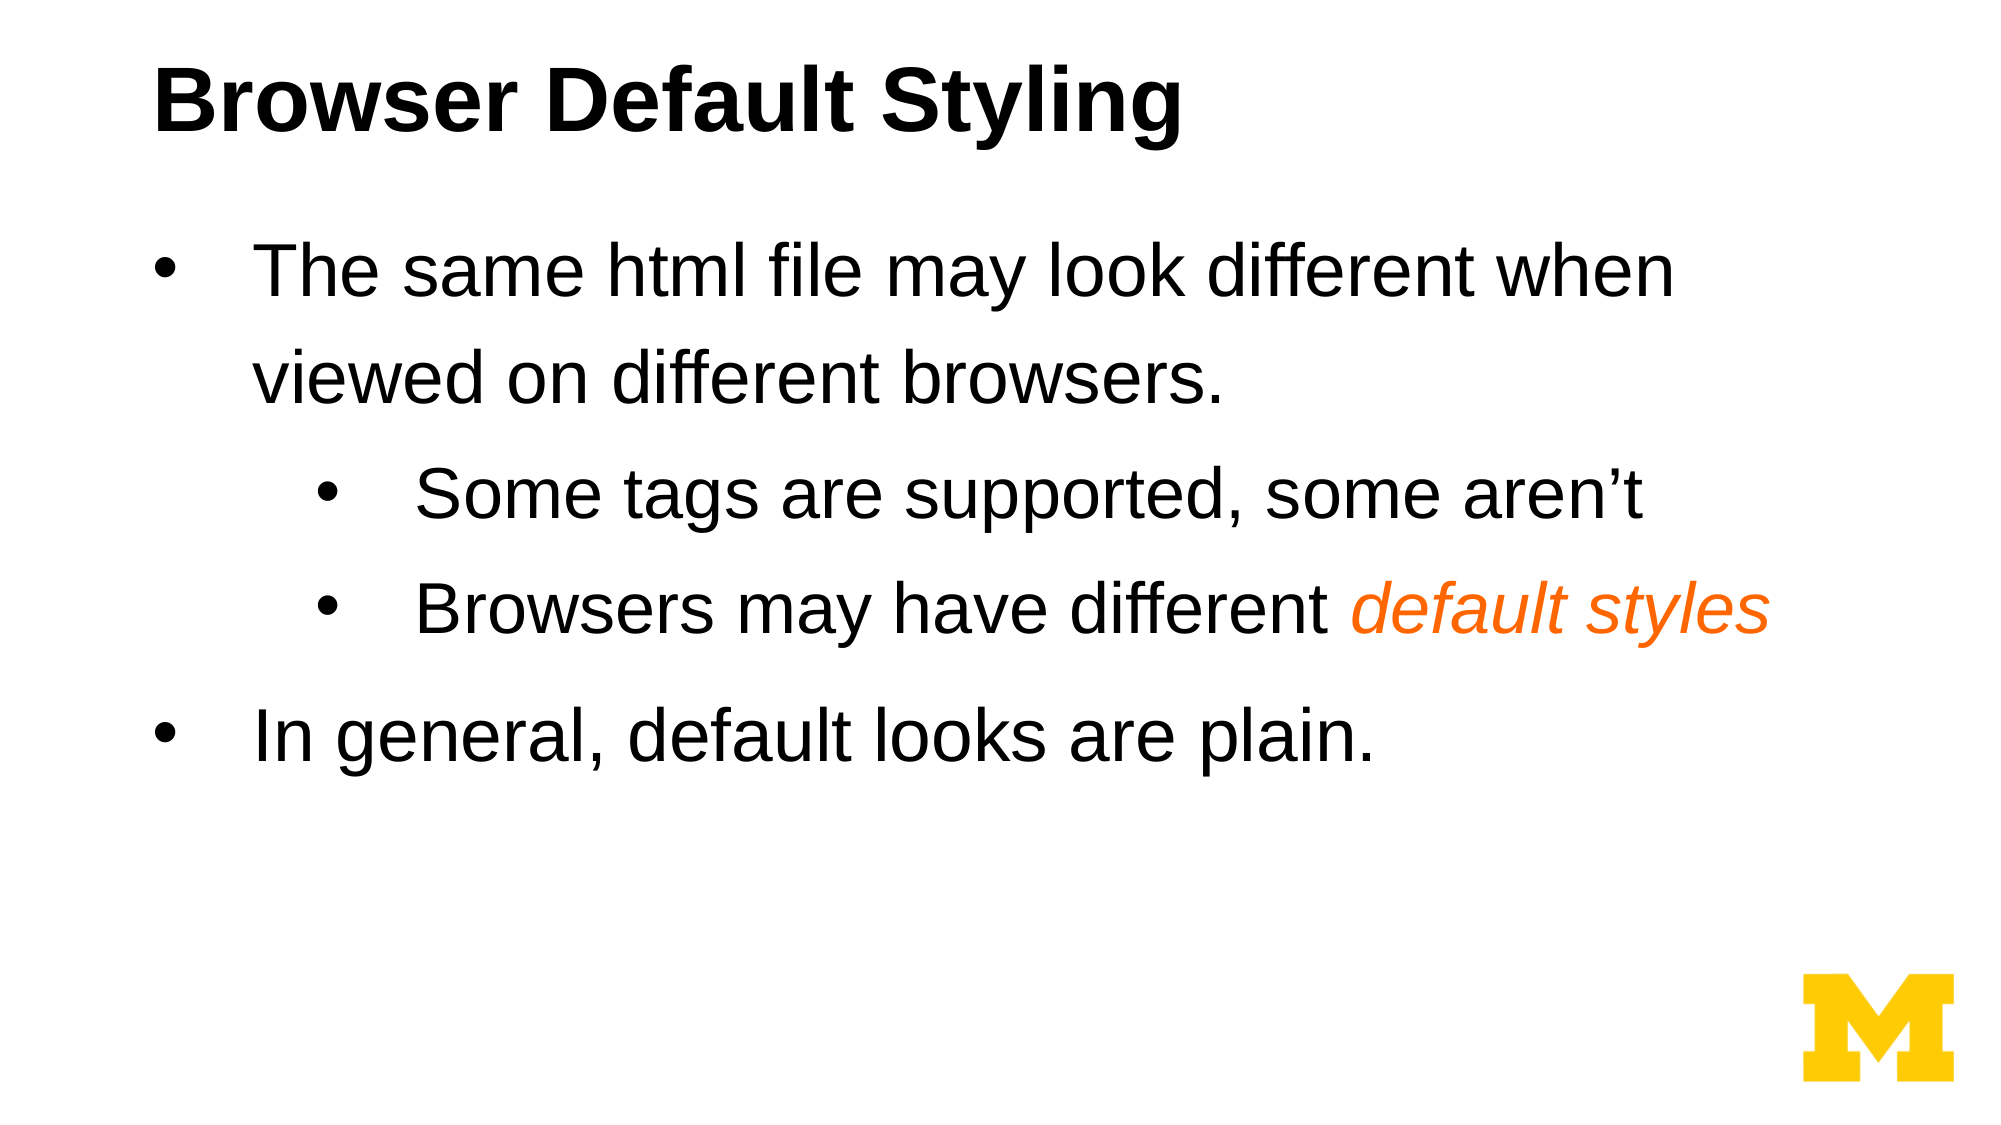

# Browser Default Styling
The same html file may look different when viewed on different browsers.
Some tags are supported, some aren’t
Browsers may have different default styles
In general, default looks are plain.